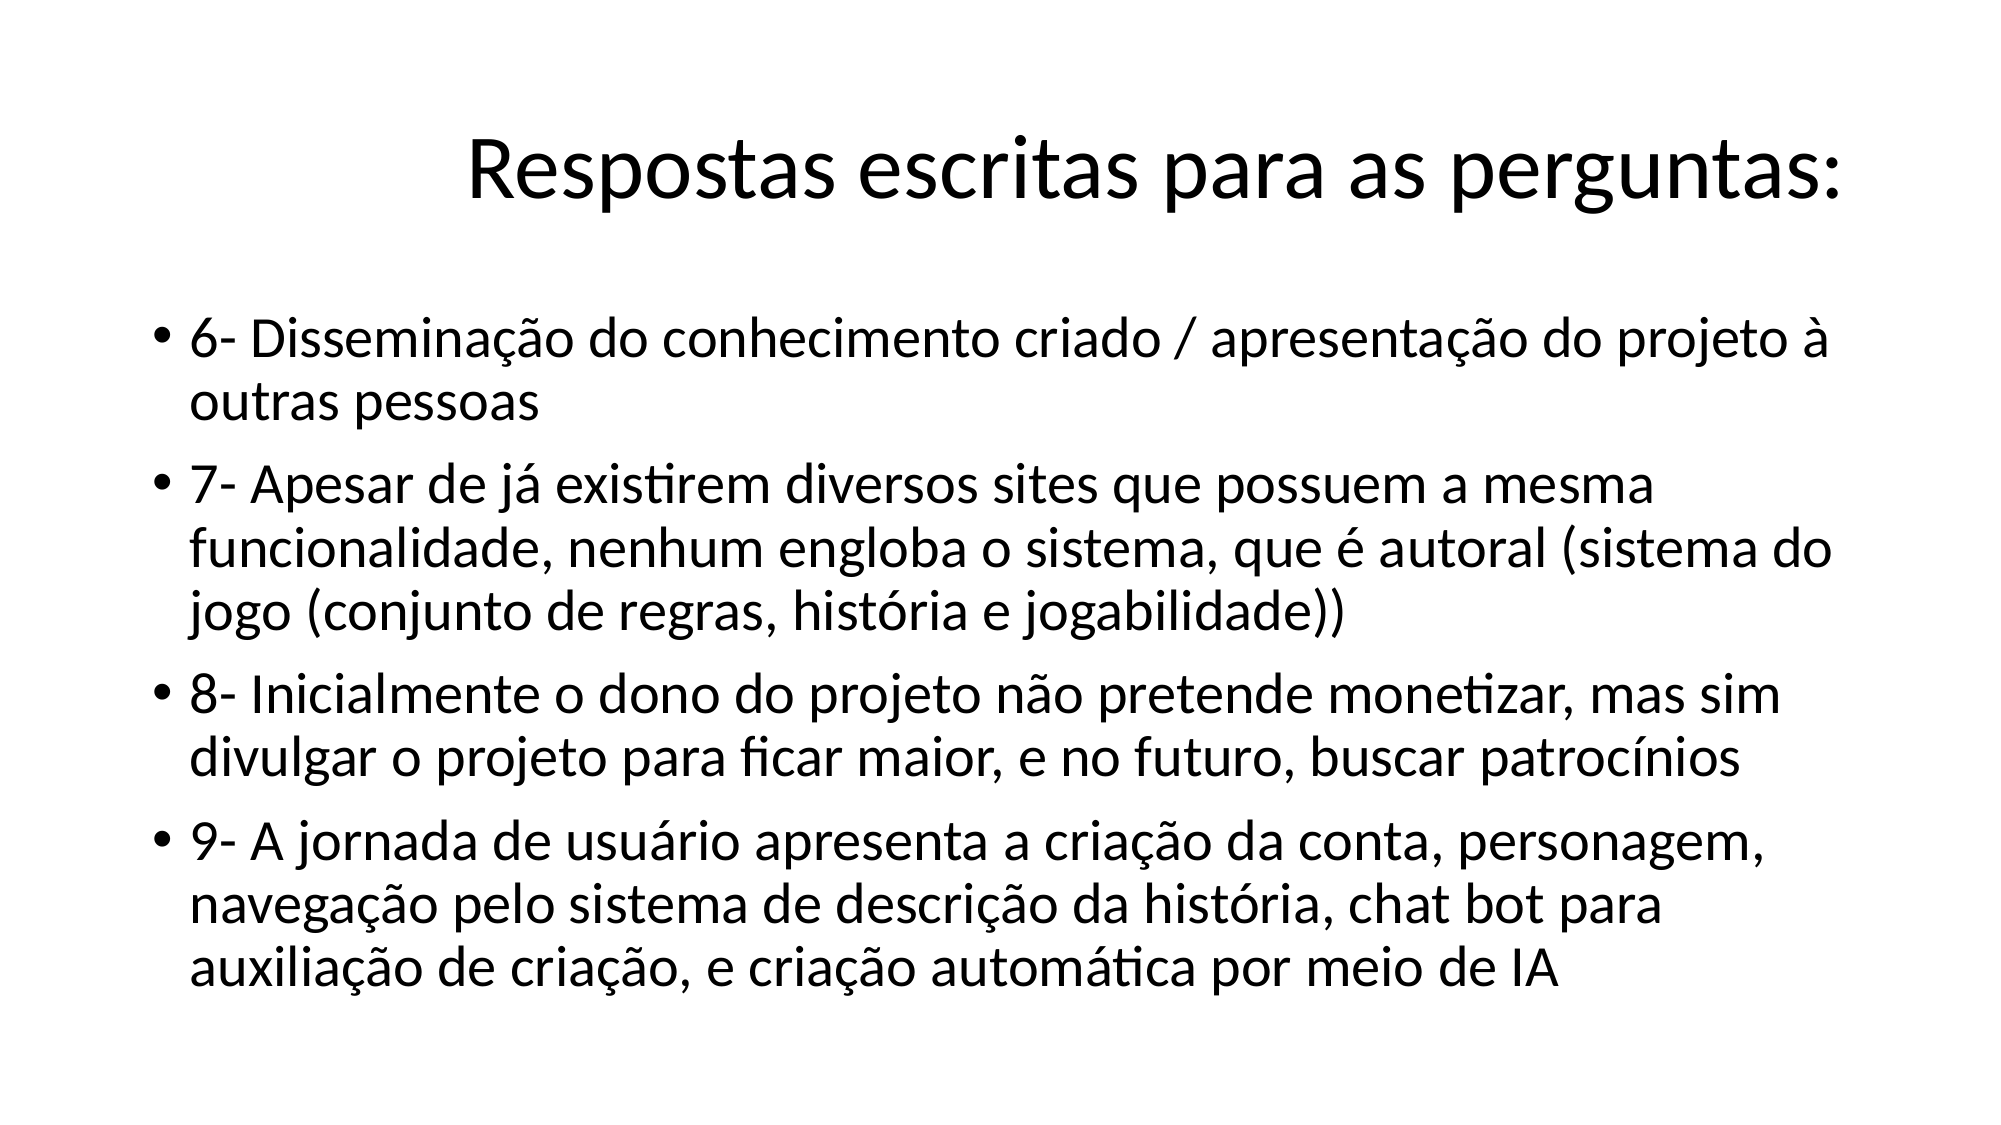

# Respostas escritas para as perguntas:
6- Disseminação do conhecimento criado / apresentação do projeto à outras pessoas
7- Apesar de já existirem diversos sites que possuem a mesma funcionalidade, nenhum engloba o sistema, que é autoral (sistema do jogo (conjunto de regras, história e jogabilidade))
8- Inicialmente o dono do projeto não pretende monetizar, mas sim divulgar o projeto para ficar maior, e no futuro, buscar patrocínios
9- A jornada de usuário apresenta a criação da conta, personagem, navegação pelo sistema de descrição da história, chat bot para auxiliação de criação, e criação automática por meio de IA